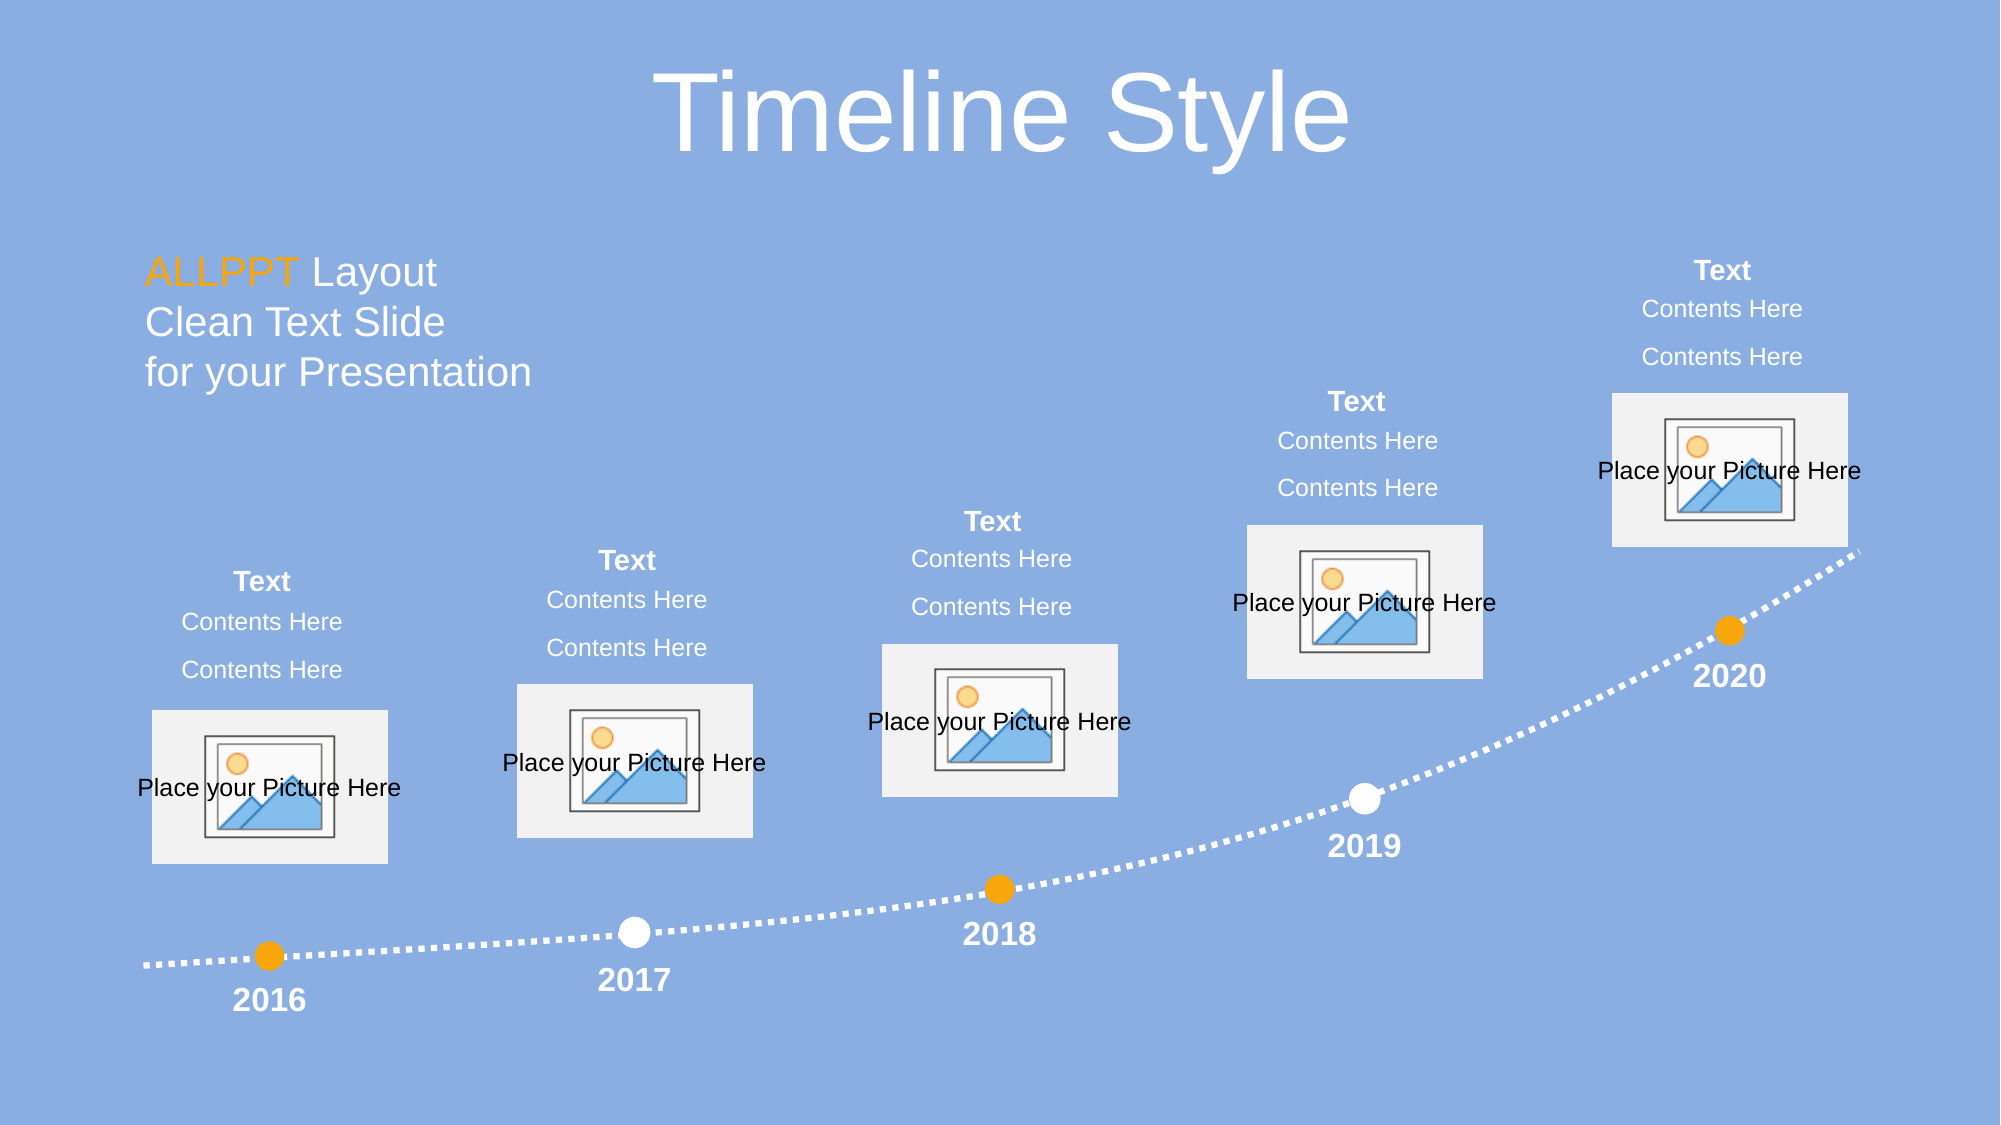

Timeline Style
ALLPPT Layout
Clean Text Slide
for your Presentation
Text
Contents Here
Contents Here
Text
Contents Here
Contents Here

Text
Contents Here
Contents Here

Text
Contents Here
Contents Here

Text
Contents Here
Contents Here

2020

2019

2018

2017
2016